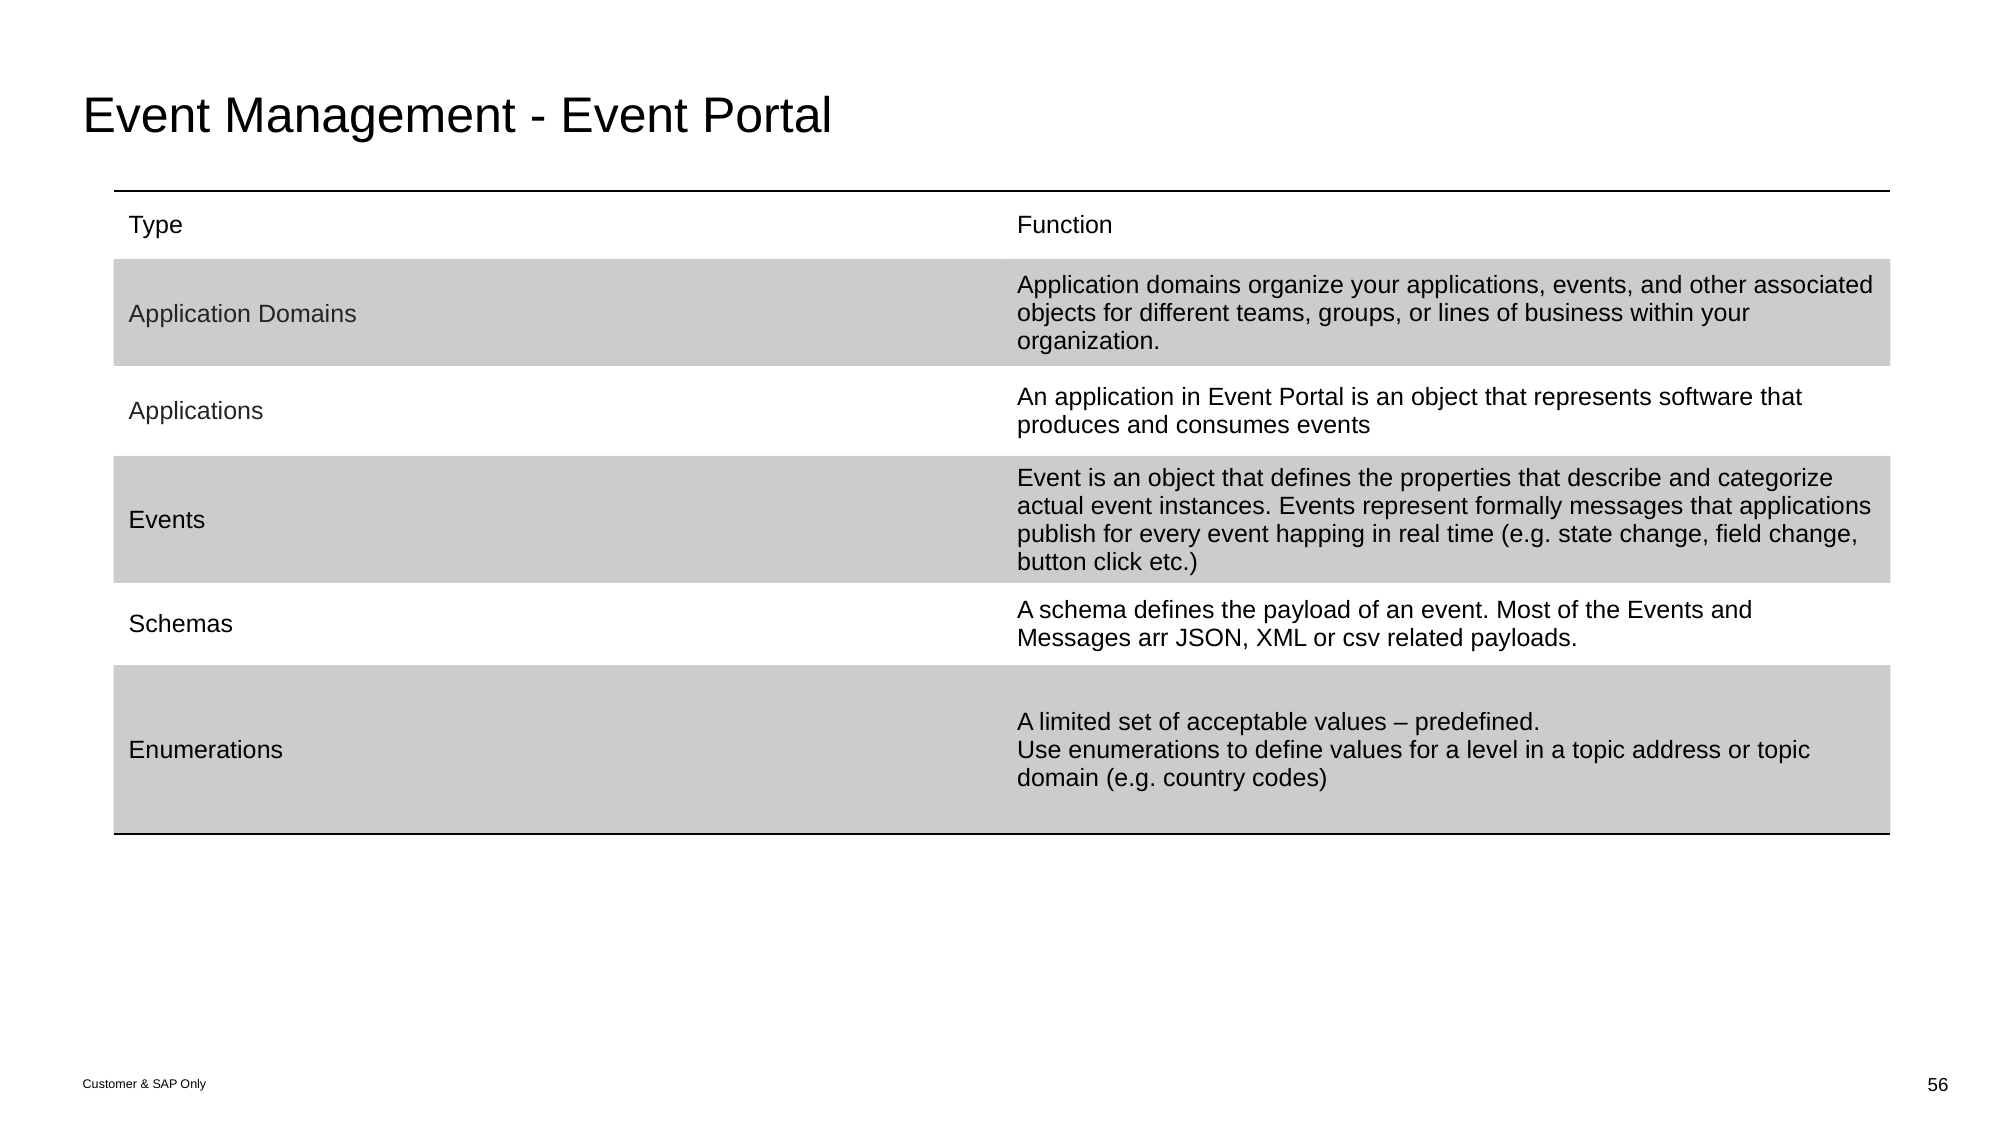

# Event Management - Event Portal
| Type | Function |
| --- | --- |
| Application Domains | Application domains organize your applications, events, and other associated objects for different teams, groups, or lines of business within your organization. |
| Applications | An application in Event Portal is an object that represents software that produces and consumes events |
| Events | Event is an object that defines the properties that describe and categorize actual event instances. Events represent formally messages that applications publish for every event happing in real time (e.g. state change, field change, button click etc.) |
| Schemas | A schema defines the payload of an event. Most of the Events and Messages arr JSON, XML or csv related payloads. |
| Enumerations | A limited set of acceptable values – predefined. Use enumerations to define values for a level in a topic address or topic domain (e.g. country codes) |